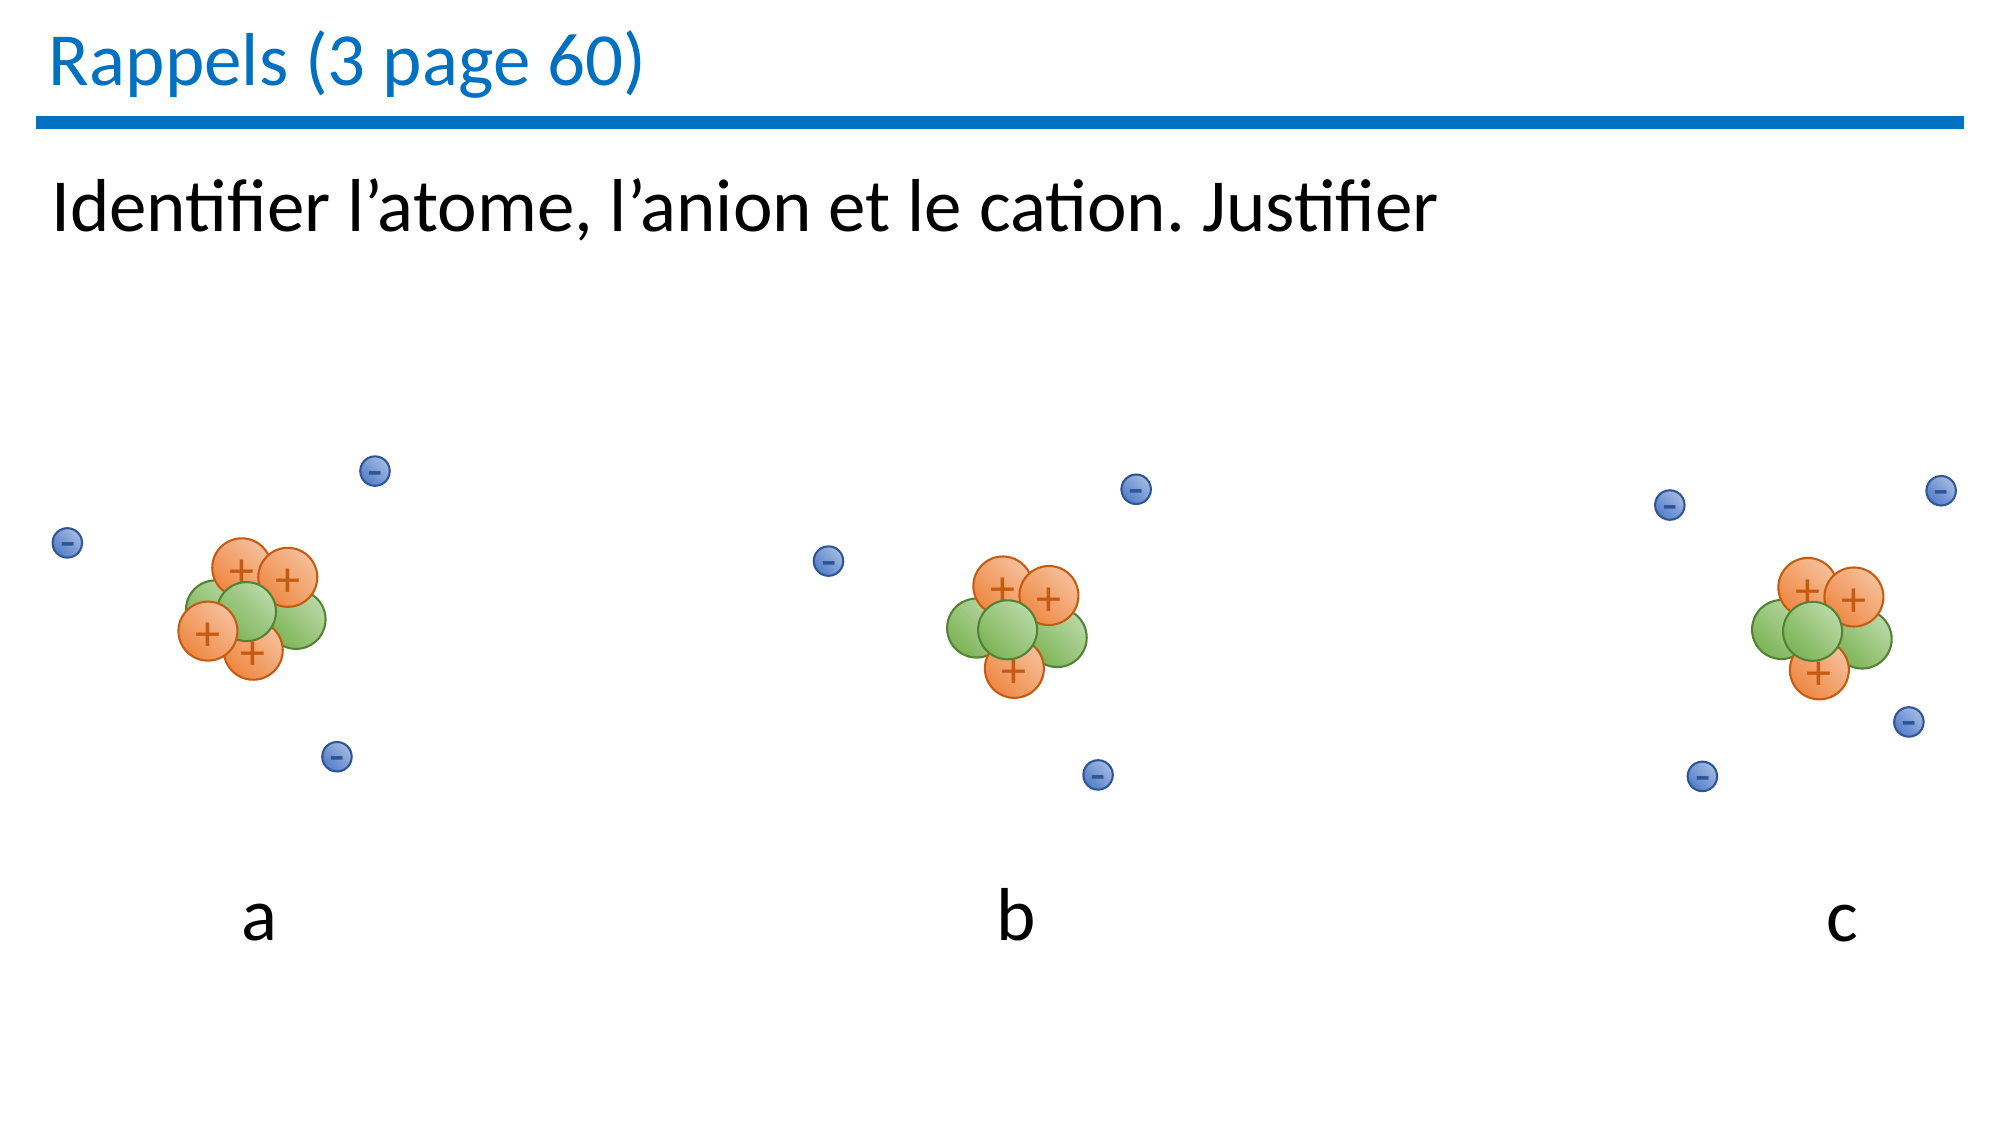

Rappels (3 page 60)
Identifier l’atome, l’anion et le cation. Justifier
-

-

-

-

-

-

+

+

+

+

+

+

+

+

+

+

-

-

-

-

b
a
c